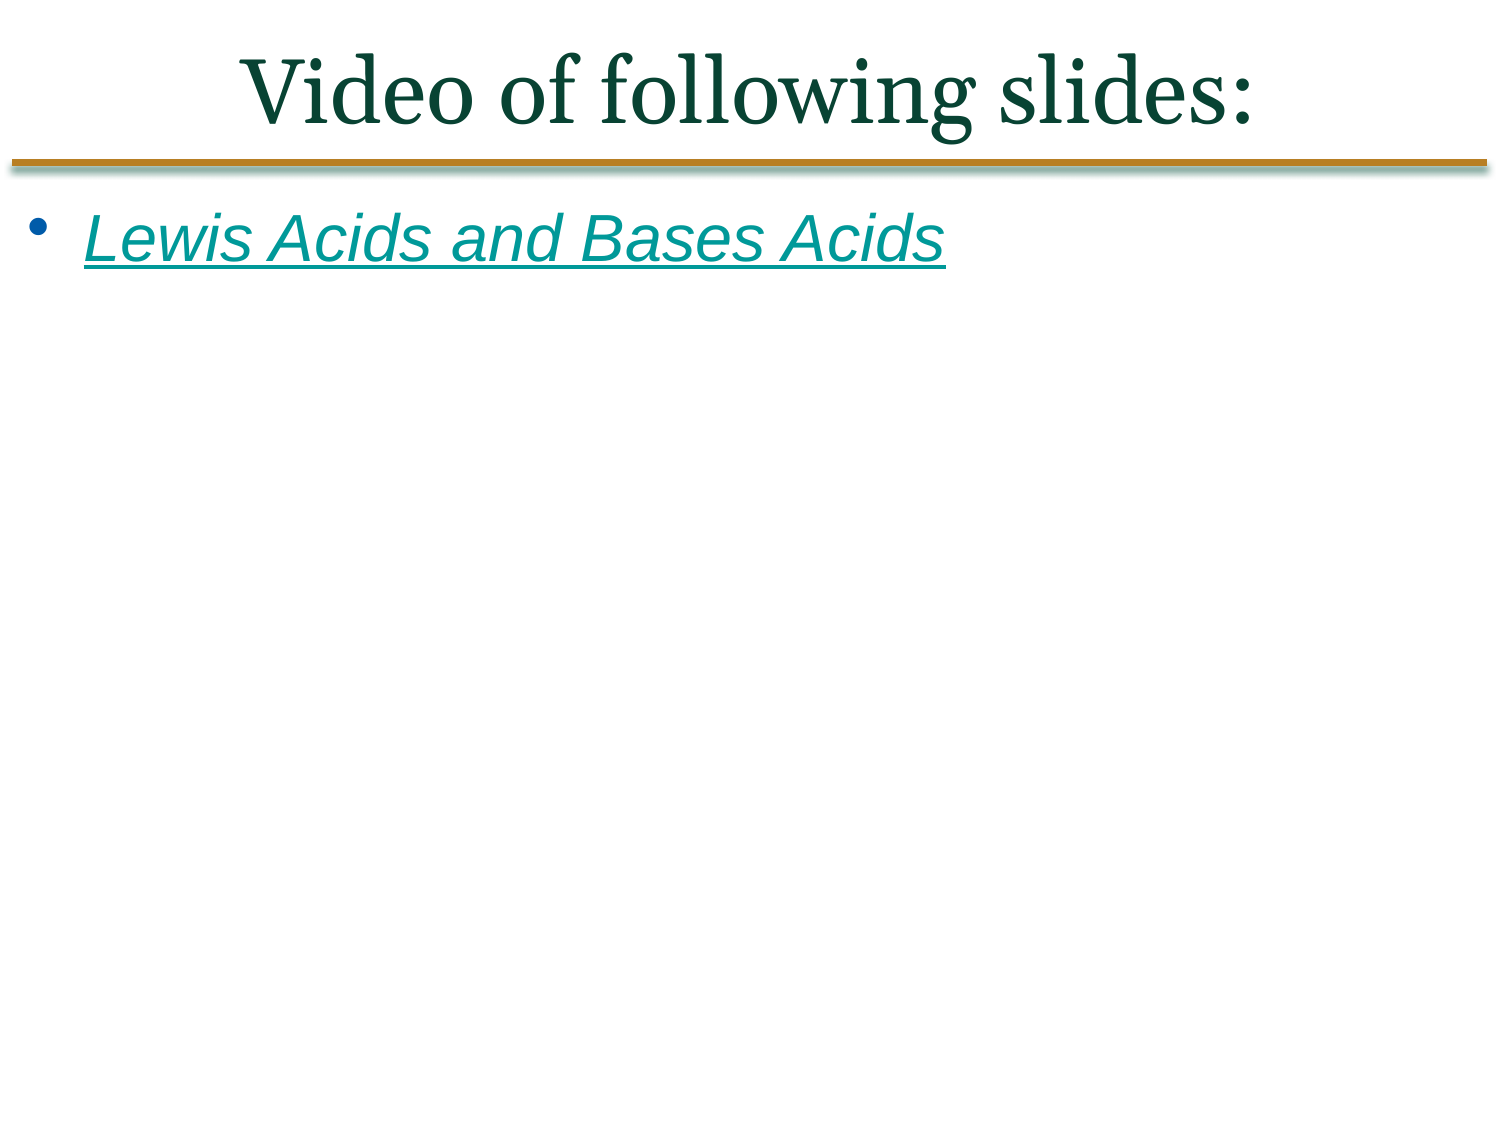

Video of following slides:
Lewis Acids and Bases Acids